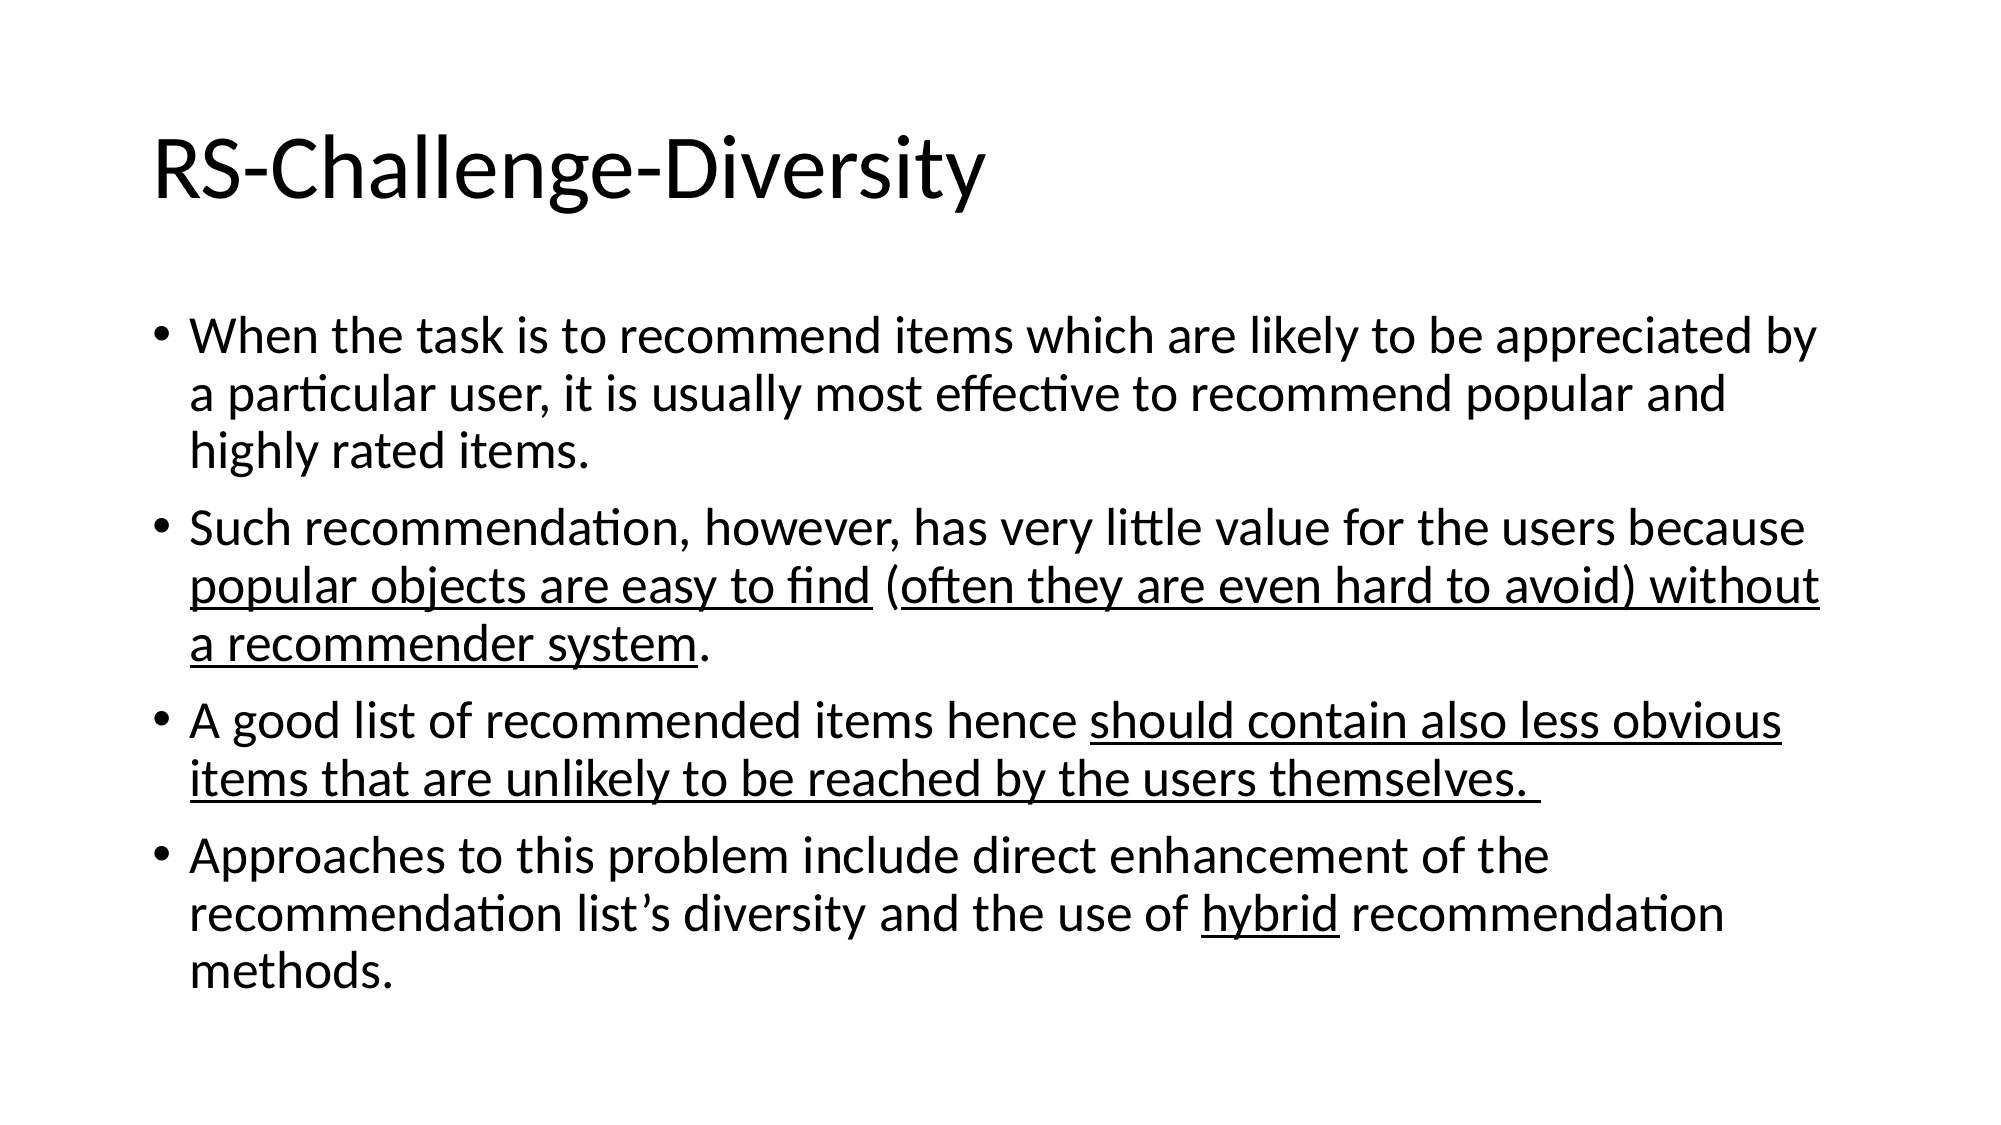

# RS-Challenge-Diversity
When the task is to recommend items which are likely to be appreciated by a particular user, it is usually most effective to recommend popular and highly rated items.
Such recommendation, however, has very little value for the users because popular objects are easy to find (often they are even hard to avoid) without a recommender system.
A good list of recommended items hence should contain also less obvious items that are unlikely to be reached by the users themselves.
Approaches to this problem include direct enhancement of the recommendation list’s diversity and the use of hybrid recommendation methods.